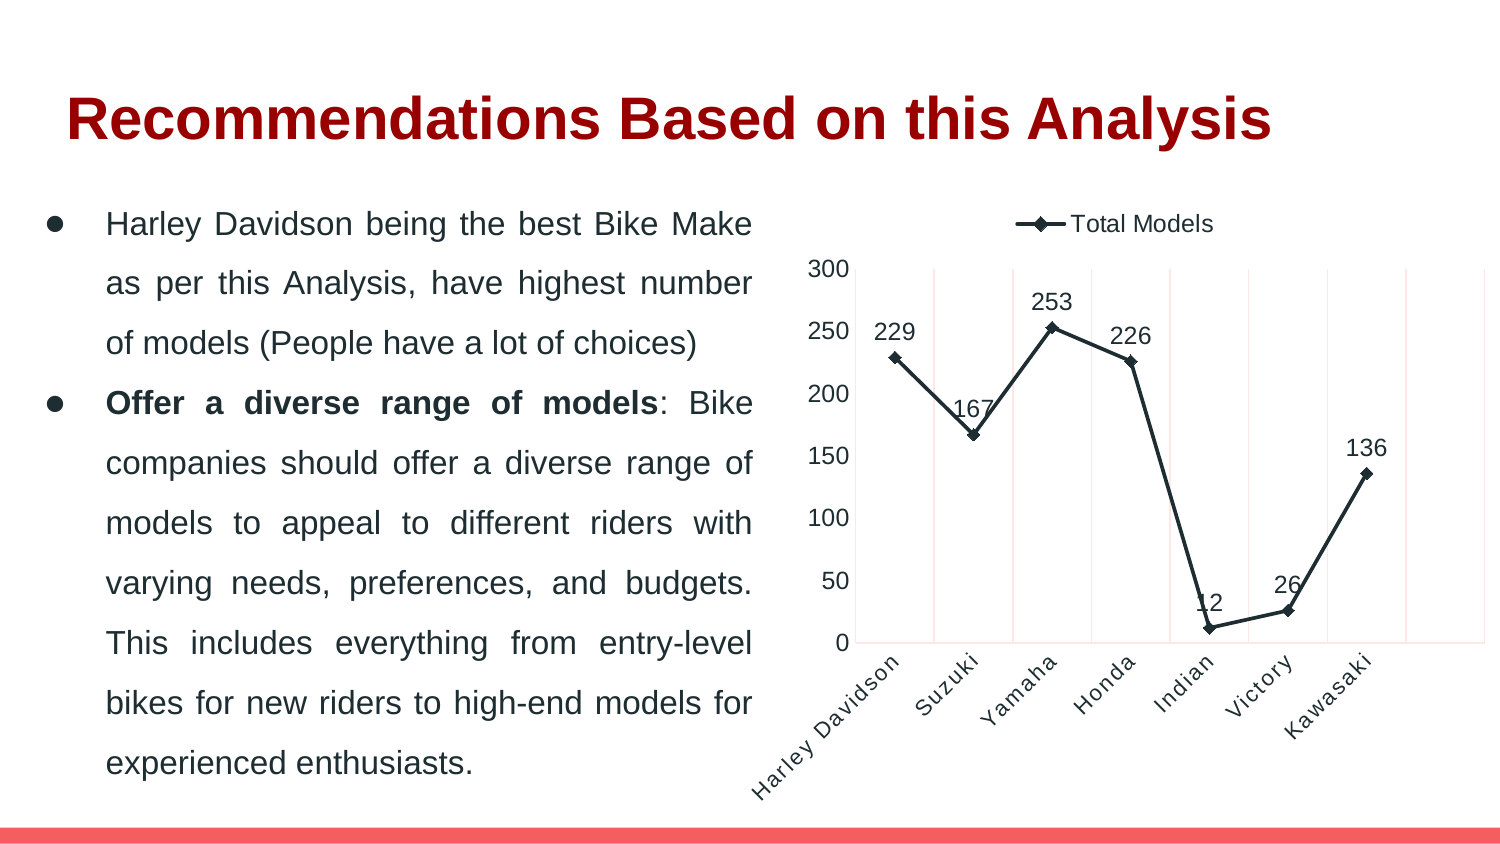

# Recommendations Based on this Analysis
Harley Davidson being the best Bike Make as per this Analysis, have highest number of models (People have a lot of choices)
Offer a diverse range of models: Bike companies should offer a diverse range of models to appeal to different riders with varying needs, preferences, and budgets. This includes everything from entry-level bikes for new riders to high-end models for experienced enthusiasts.

### Chart

| Category | Total Models |
|---|---|
| Harley Davidson | 229.0 |
| Suzuki | 167.0 |
| Yamaha | 253.0 |
| Honda | 226.0 |
| Indian | 12.0 |
| Victory | 26.0 |
| Kawasaki | 136.0 |